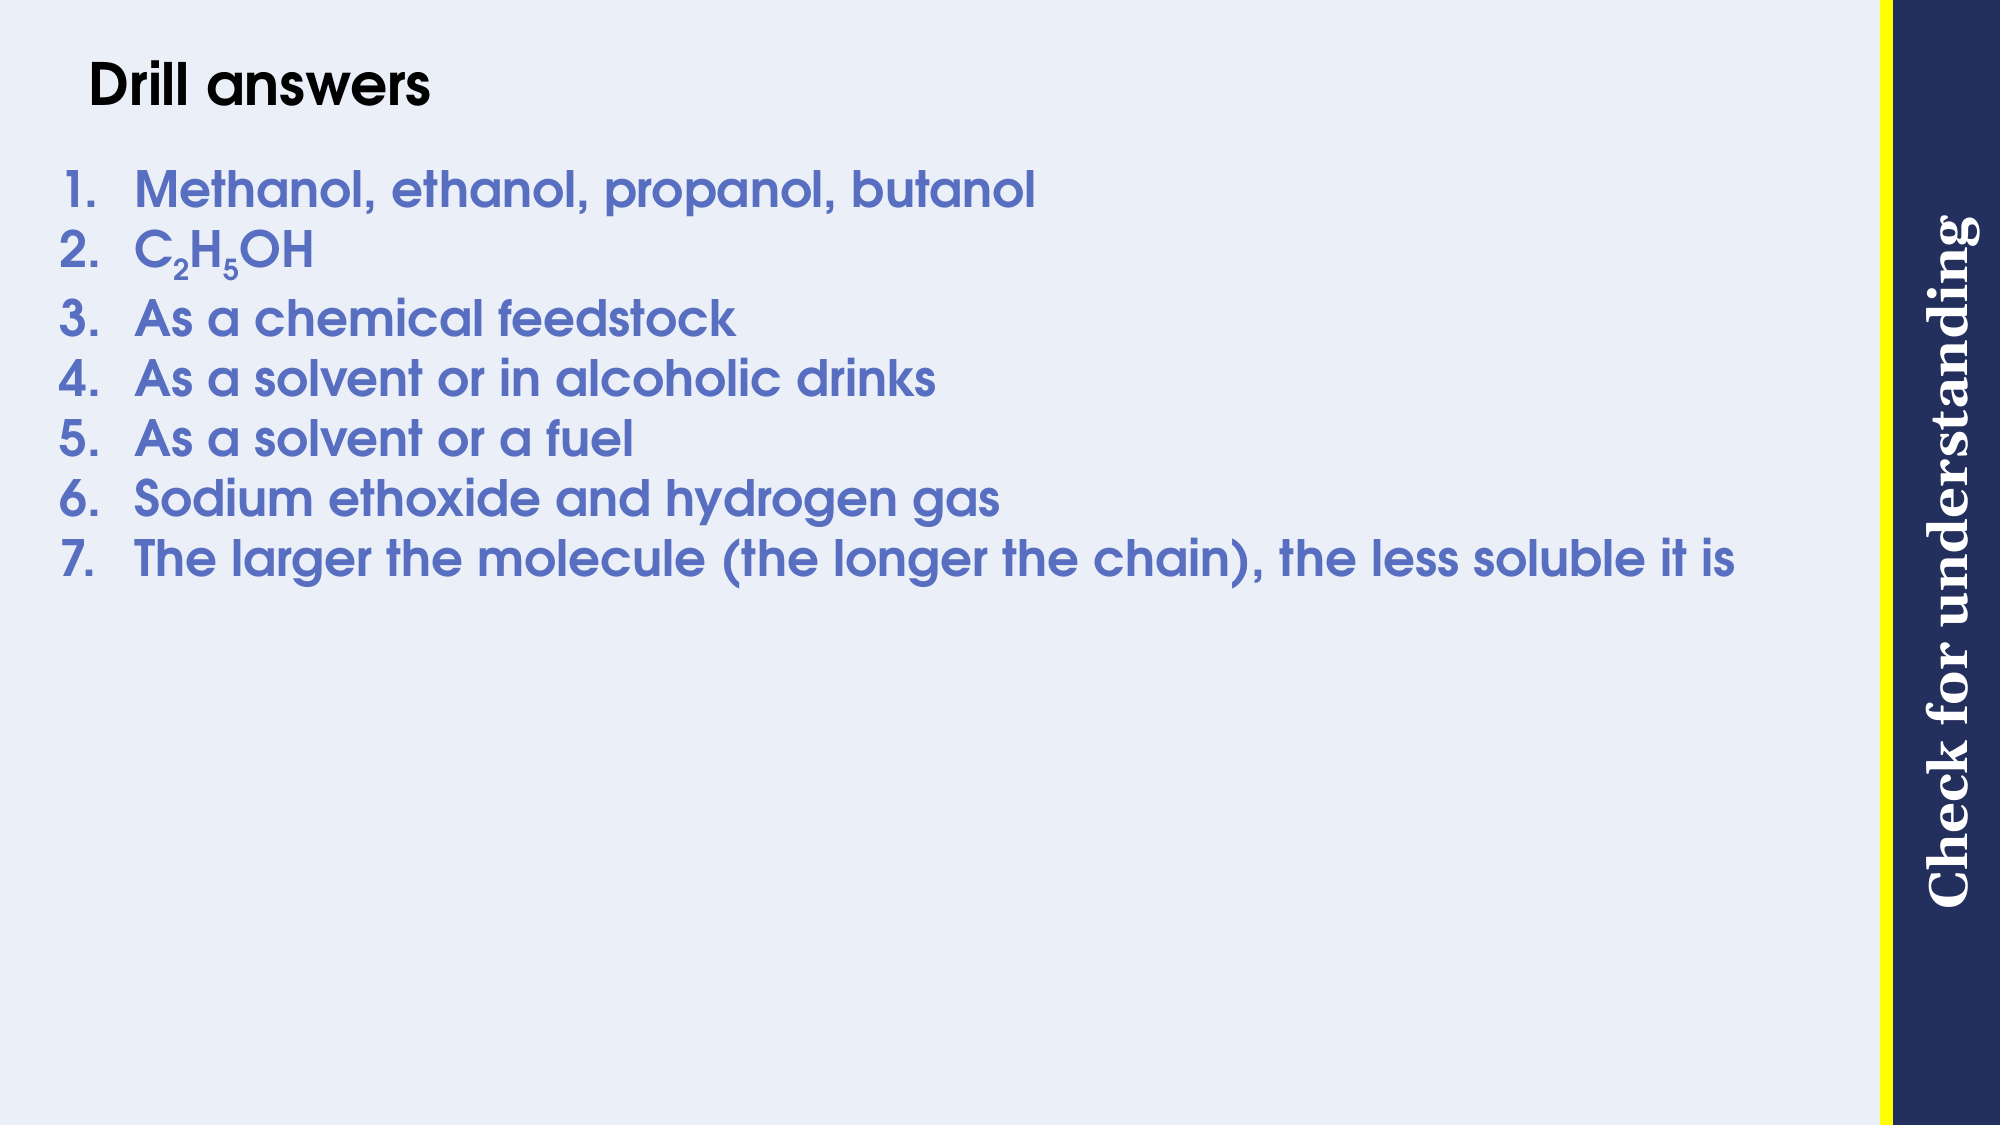

# Drill answers
Methanol, ethanol, propanol, butanol
C2H5OH
As a chemical feedstock
As a solvent or in alcoholic drinks
As a solvent or a fuel
Sodium ethoxide and hydrogen gas
The larger the molecule (the longer the chain), the less soluble it is